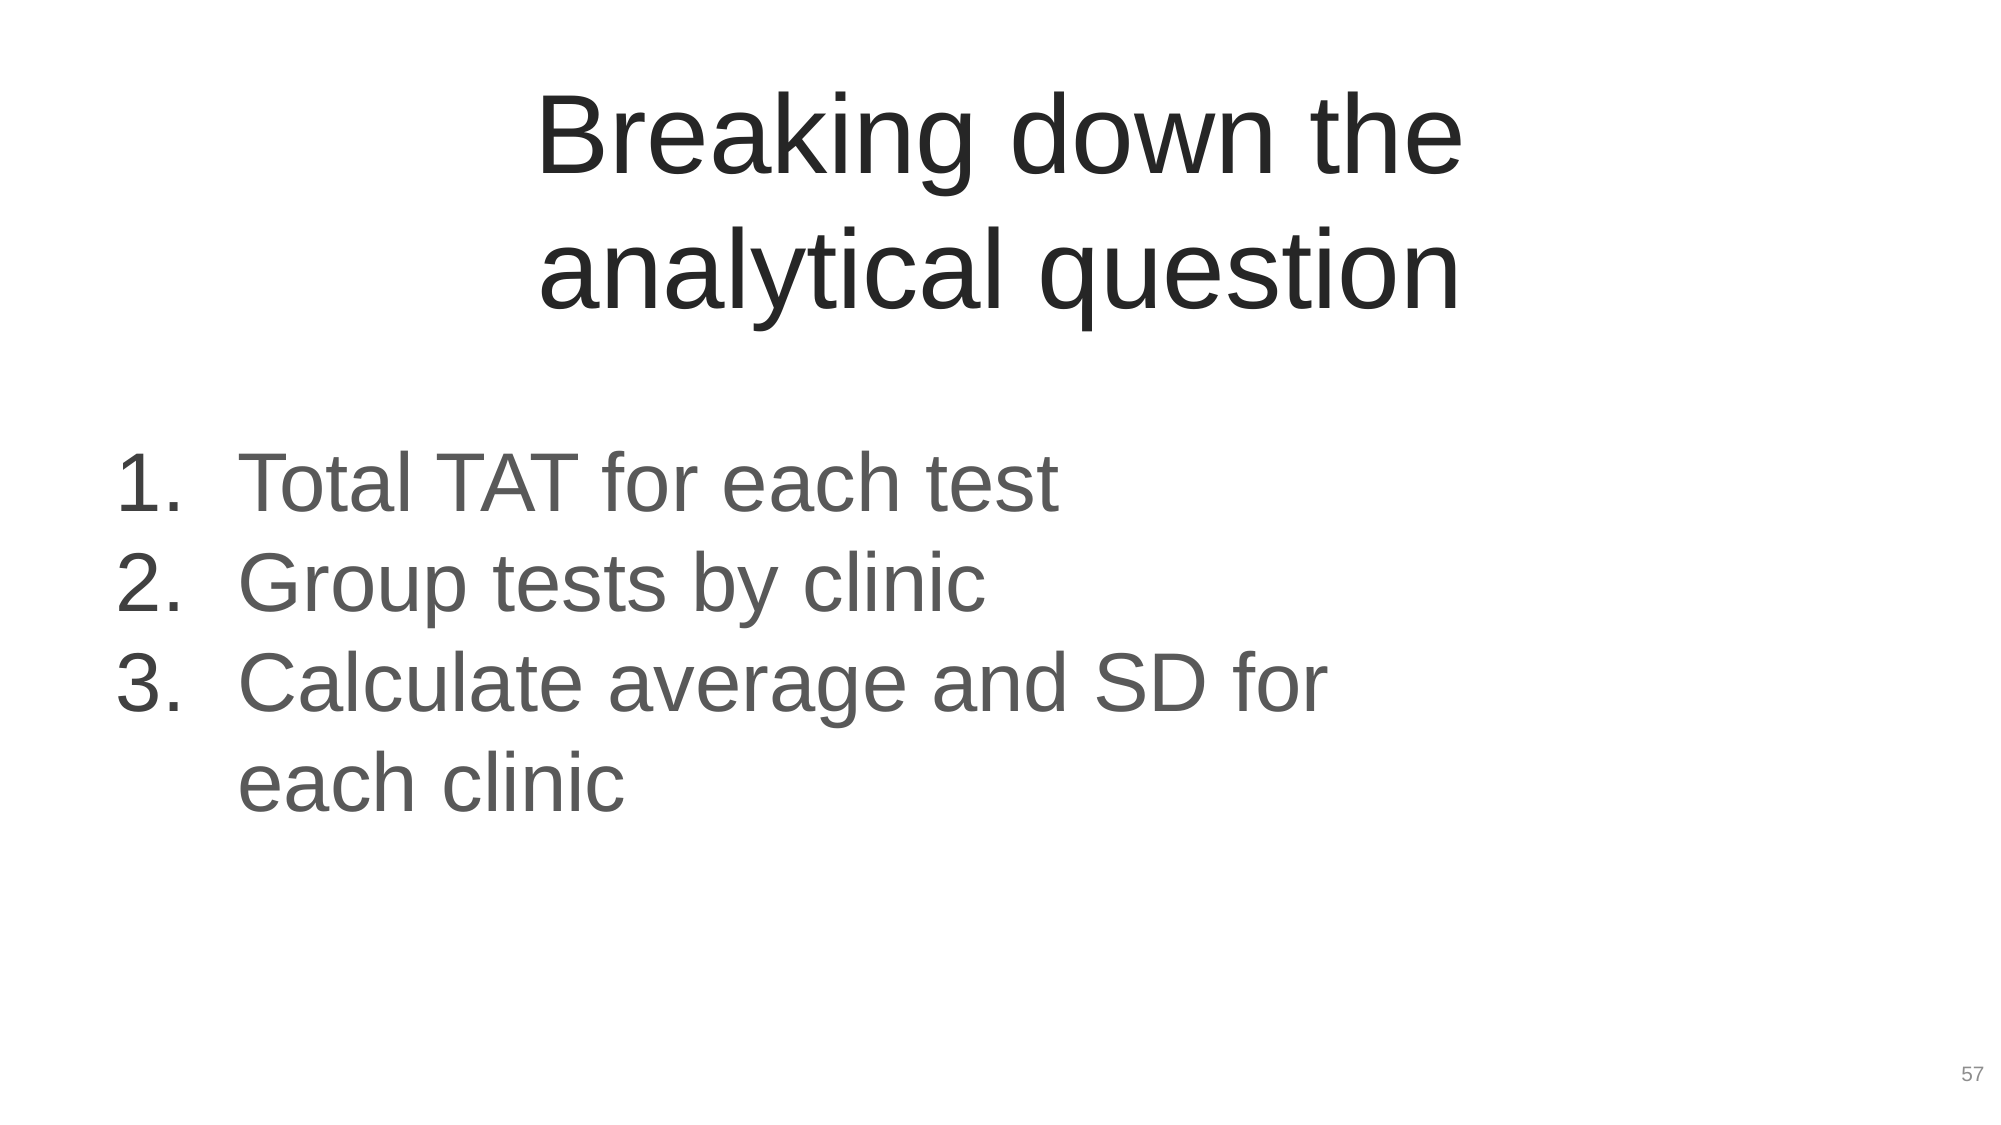

# Breaking down the analytical question
Total TAT for each test
Group tests by clinic
Calculate average and SD for each clinic
57